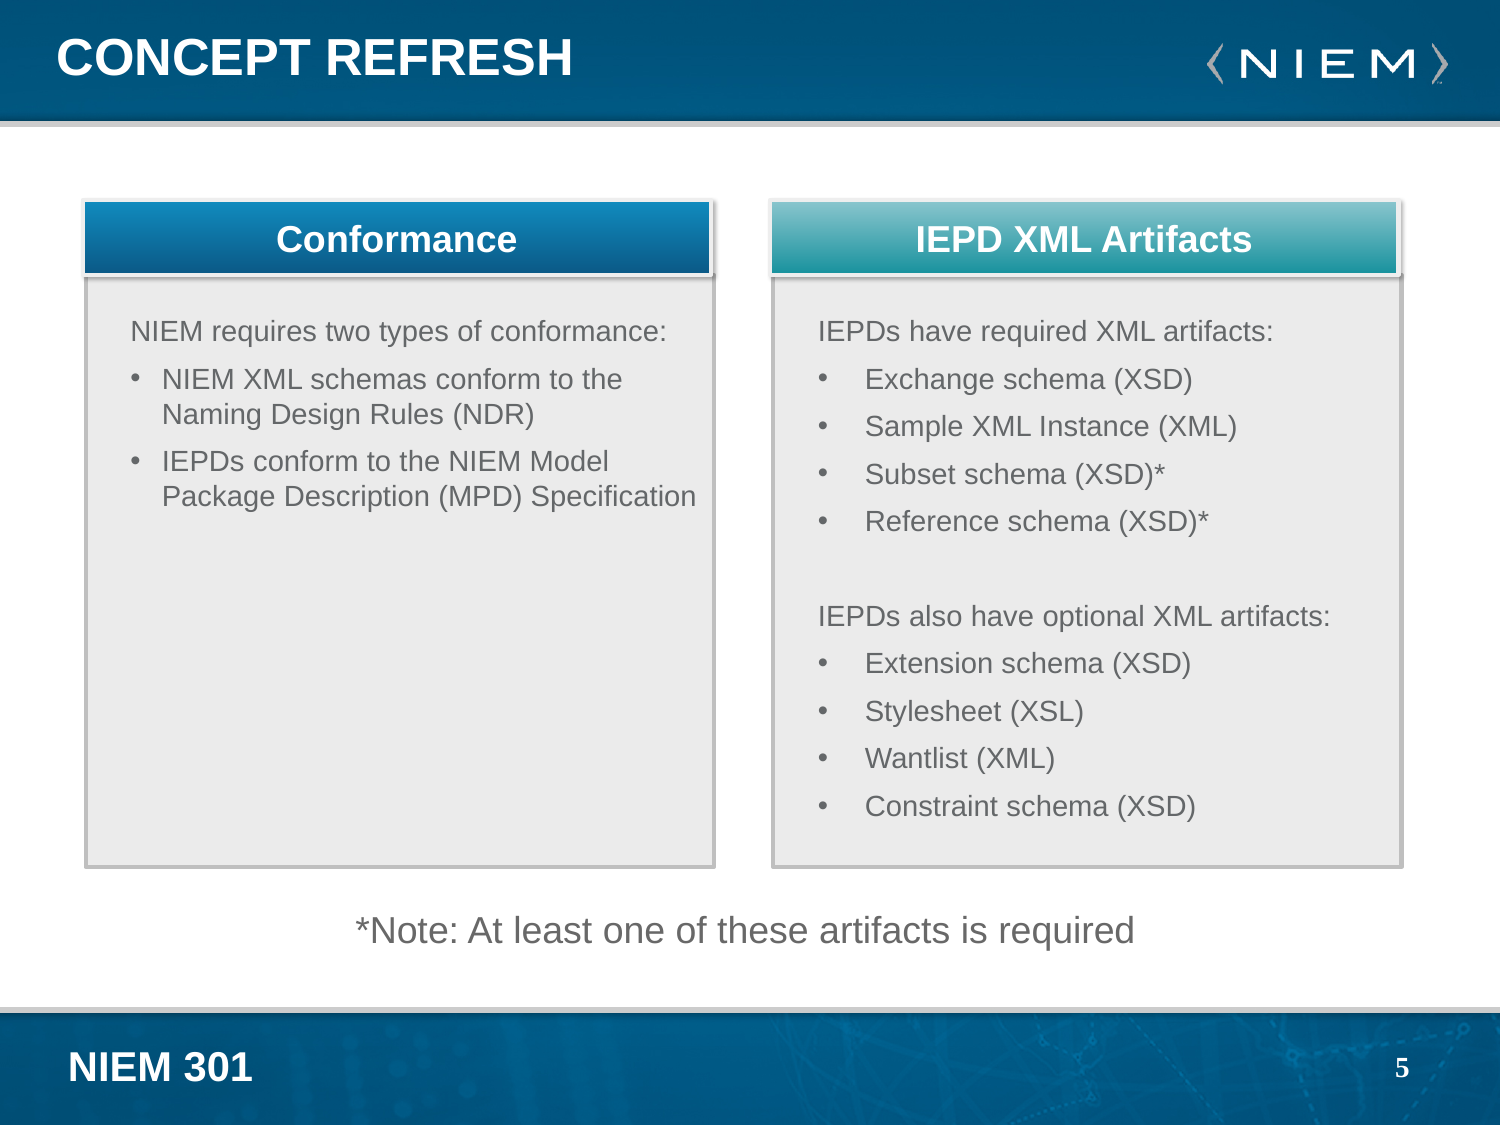

# Concept Refresh
Conformance
IEPD XML Artifacts
NIEM requires two types of conformance:
NIEM XML schemas conform to the Naming Design Rules (NDR)
IEPDs conform to the NIEM Model Package Description (MPD) Specification
IEPDs have required XML artifacts:
Exchange schema (XSD)
Sample XML Instance (XML)
Subset schema (XSD)*
Reference schema (XSD)*

IEPDs also have optional XML artifacts:
Extension schema (XSD)
Stylesheet (XSL)
Wantlist (XML)
Constraint schema (XSD)
*Note: At least one of these artifacts is required
5